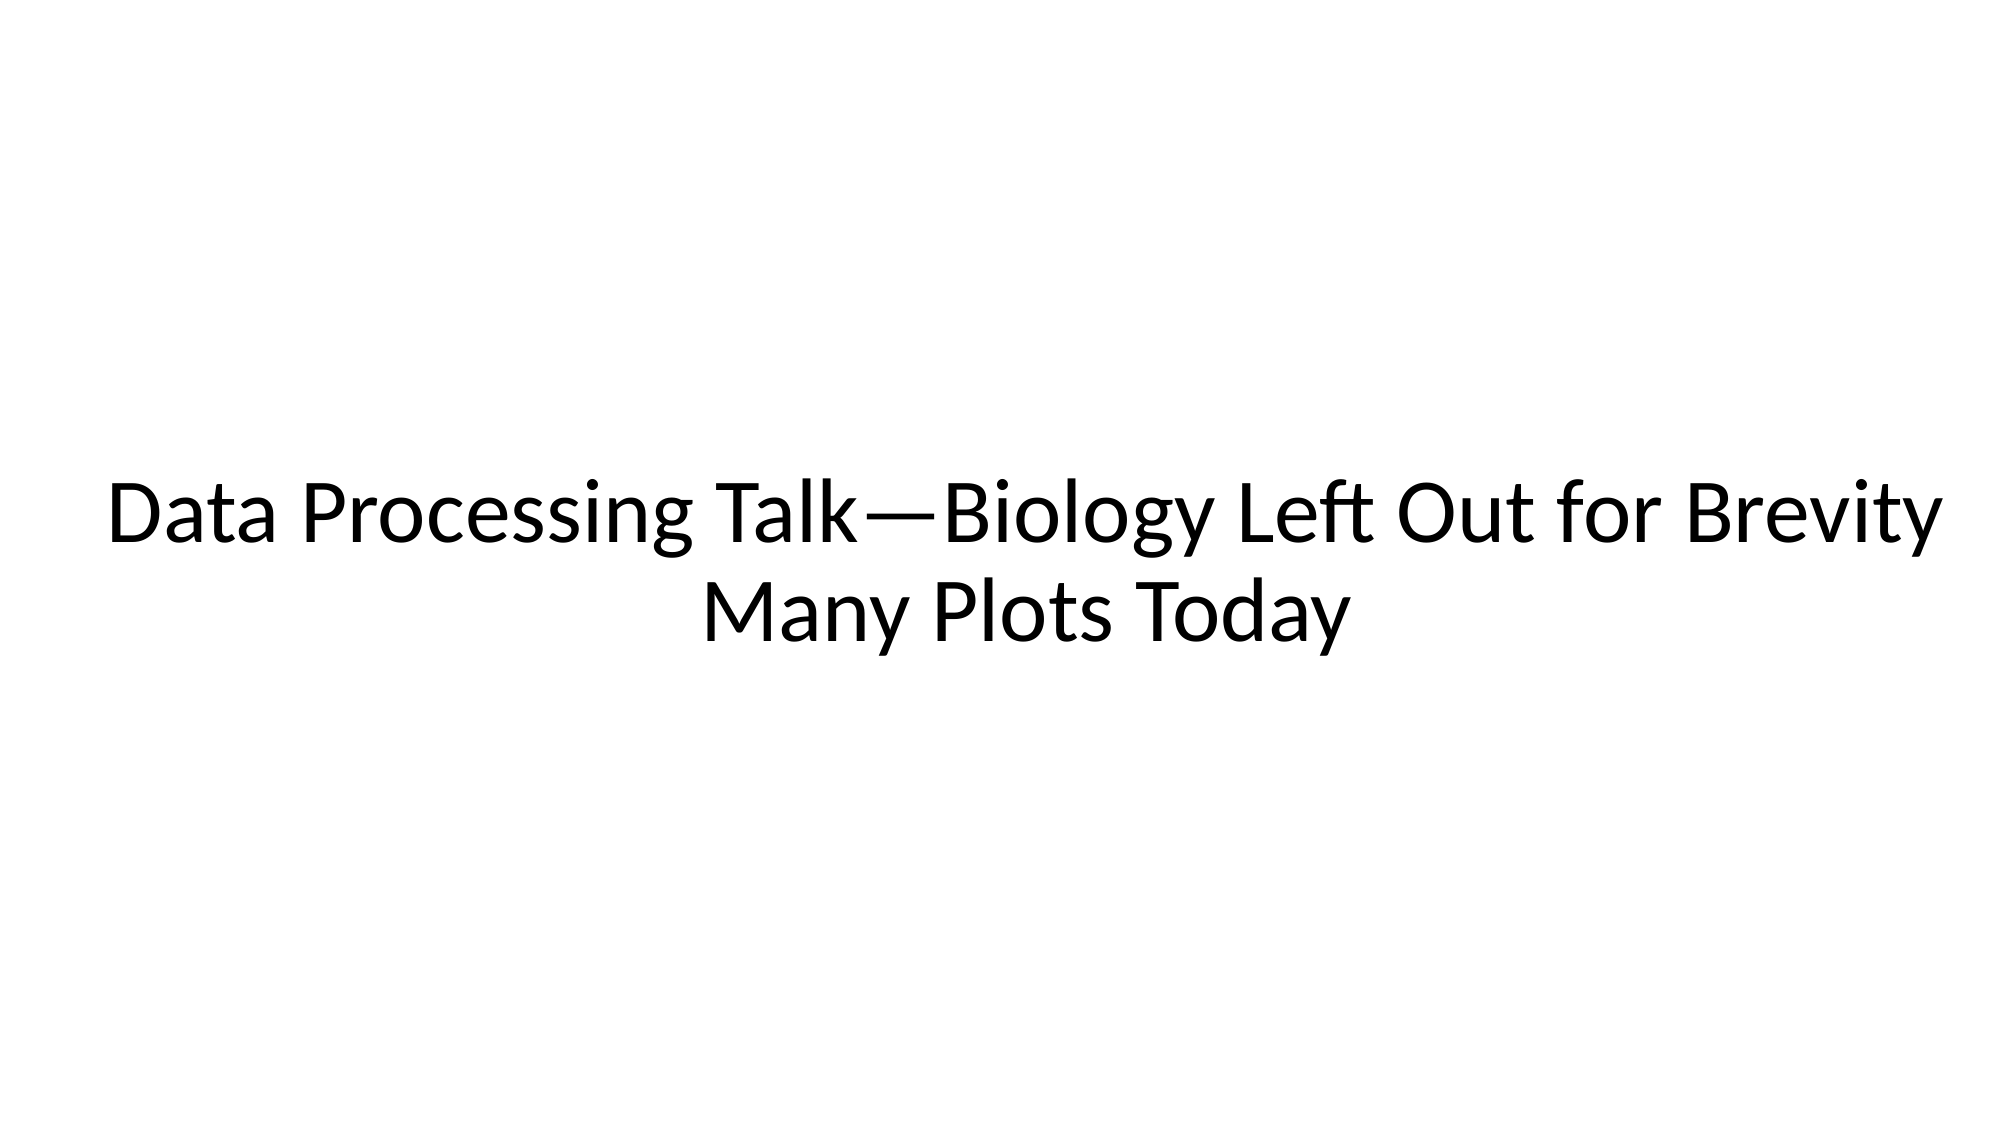

# Data Processing Talk—Biology Left Out for Brevity Many Plots Today